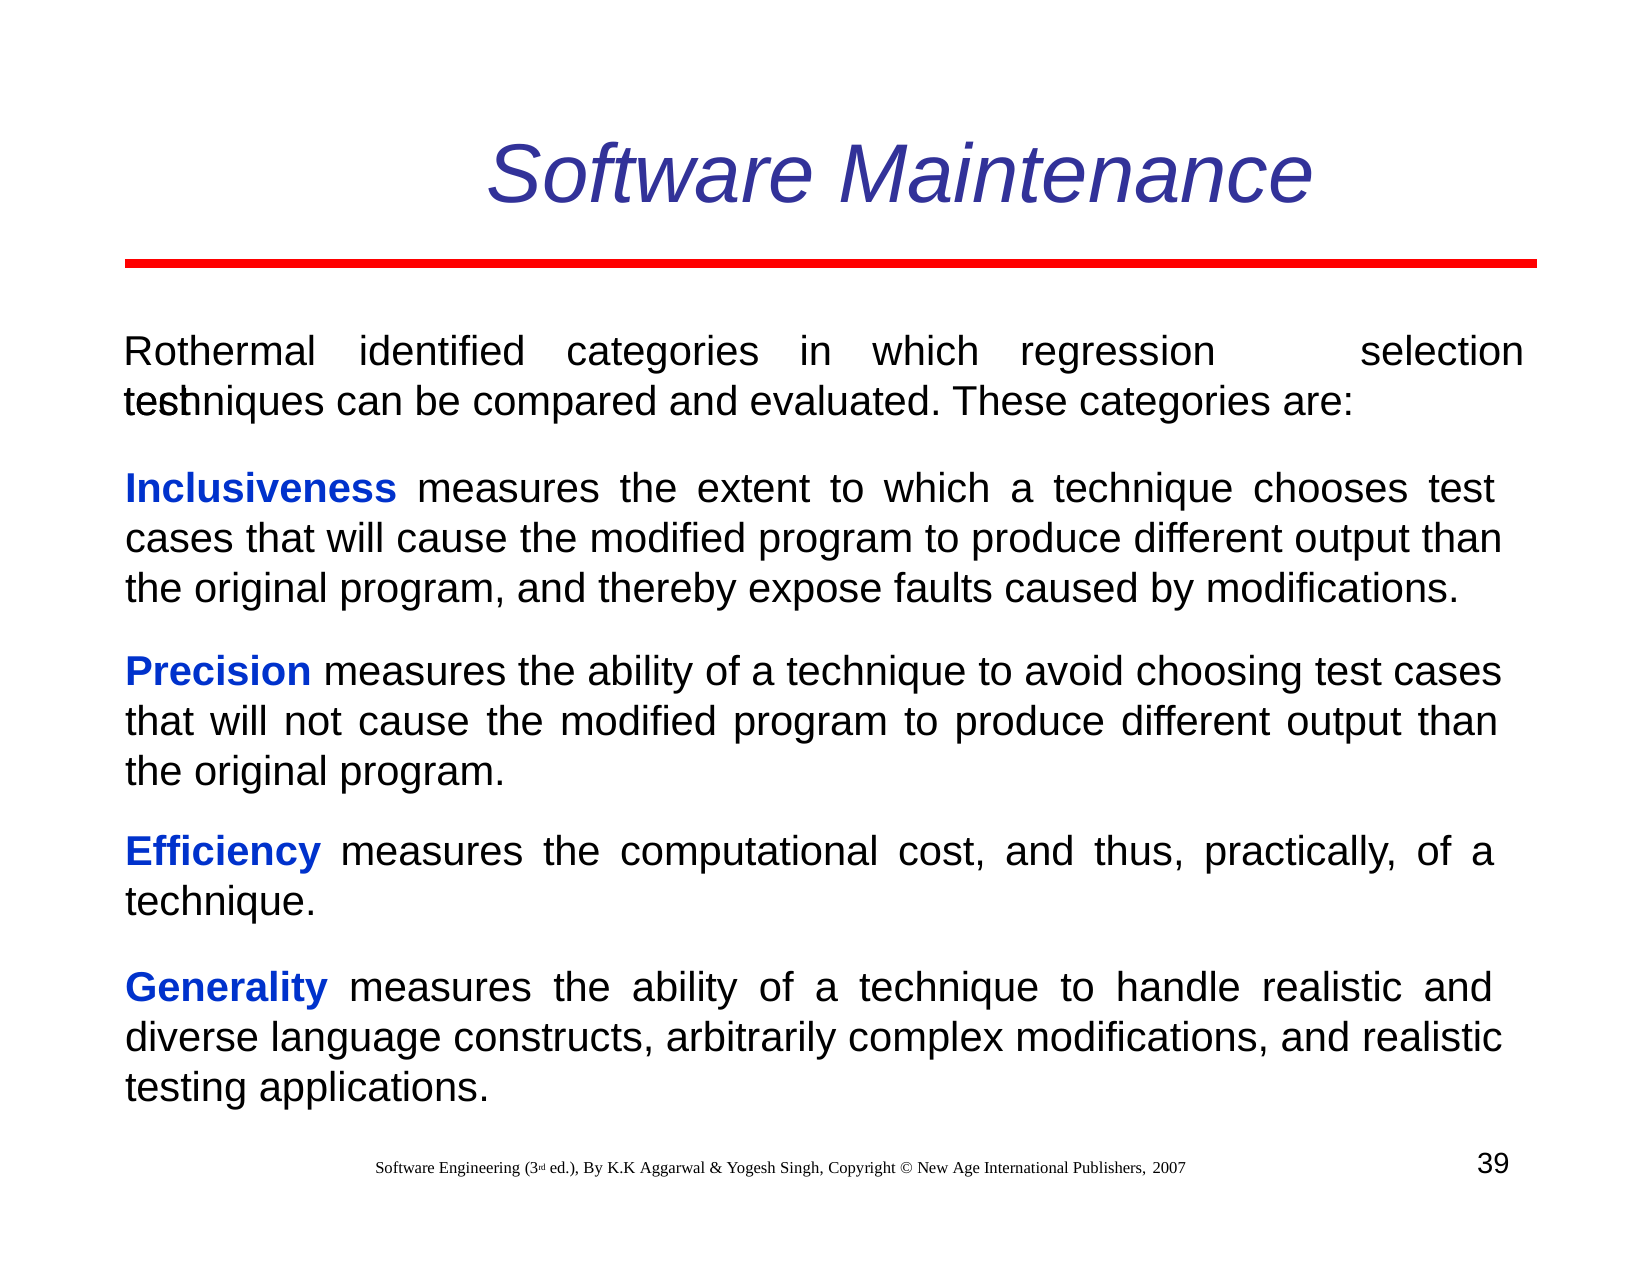

# Software Maintenance

Rothermal	identified	categories	in	which	regression	test
selection
techniques can be compared and evaluated. These categories are:
Inclusiveness measures the extent to which a technique chooses test  cases that will cause the modified program to produce different output than  the original program, and thereby expose faults caused by modifications.
Precision measures the ability of a technique to avoid choosing test cases  that will not cause the modified program to produce different output than  the original program.
Efficiency measures the computational cost, and thus, practically, of a  technique.
Generality measures the ability of a technique to handle realistic and  diverse language constructs, arbitrarily complex modifications, and realistic  testing applications.
39
Software Engineering (3rd  ed.), By K.K Aggarwal & Yogesh Singh, Copyright © New Age International Publishers, 2007